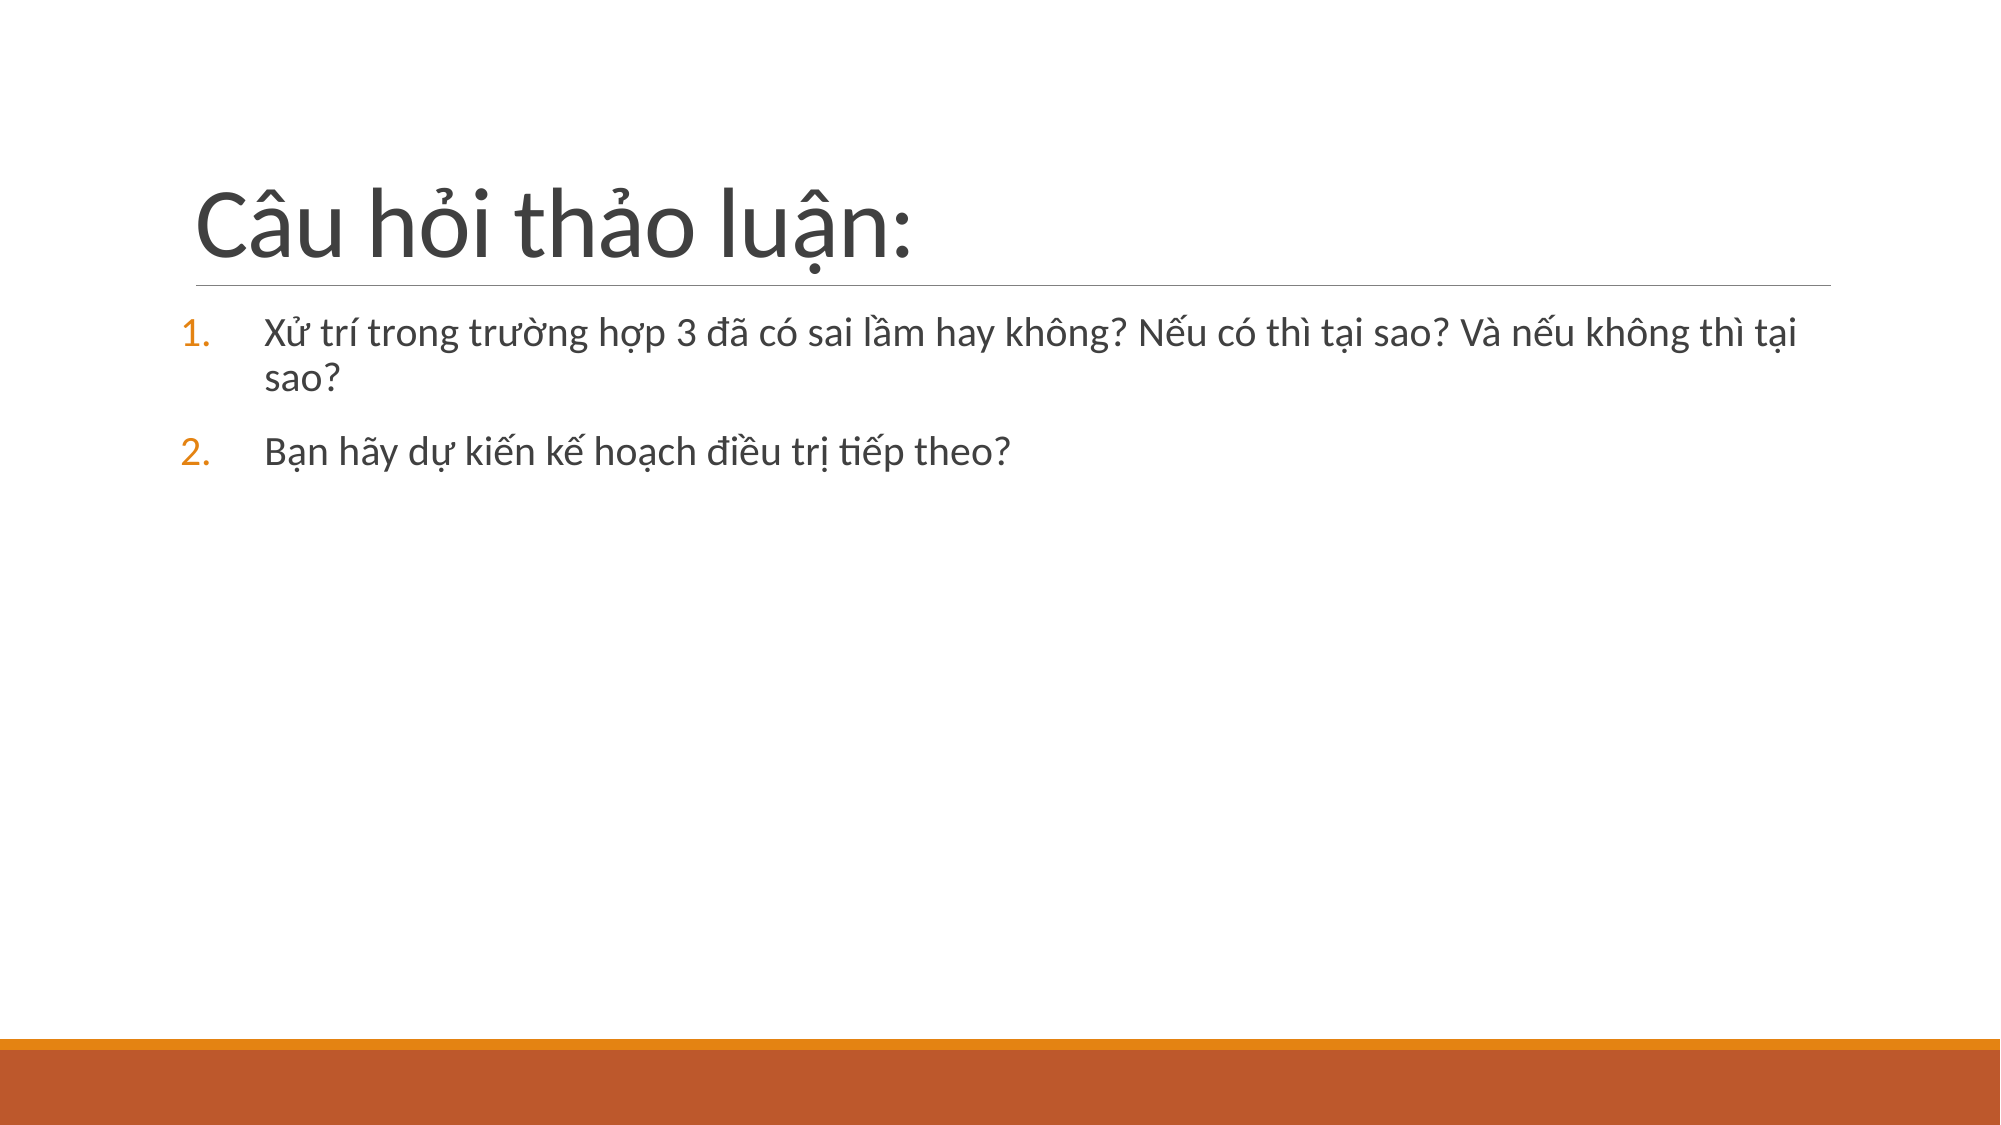

# Câu hỏi thảo luận:
Xử trí trong trường hợp 3 đã có sai lầm hay không? Nếu có thì tại sao? Và nếu không thì tại sao?
Bạn hãy dự kiến kế hoạch điều trị tiếp theo?